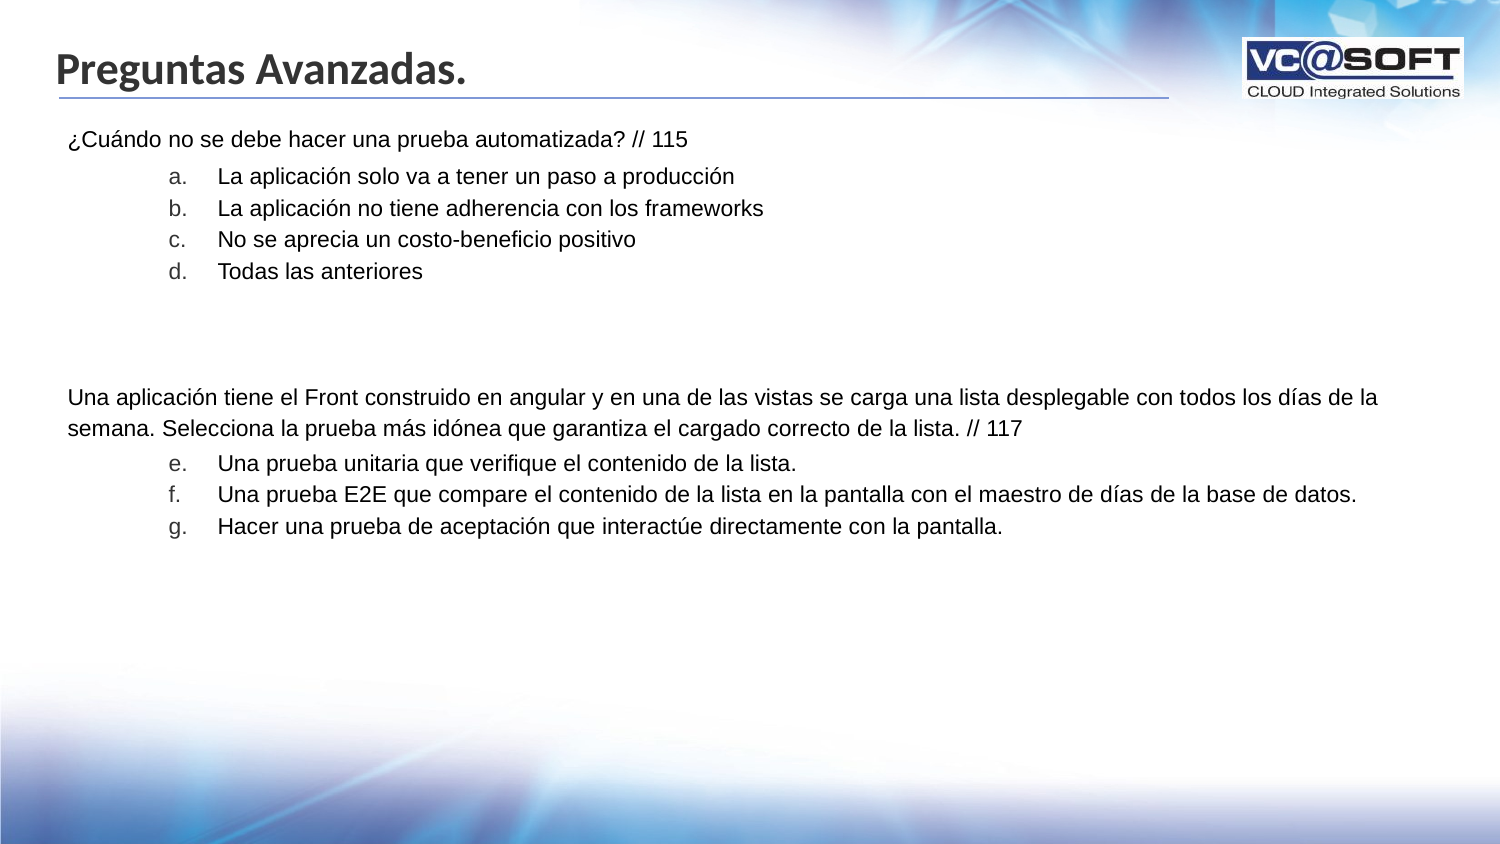

# Preguntas Avanzadas.
¿Cuándo no se debe hacer una prueba automatizada? // 115

La aplicación solo va a tener un paso a producción
La aplicación no tiene adherencia con los frameworks
No se aprecia un costo-beneficio positivo
Todas las anteriores

Una aplicación tiene el Front construido en angular y en una de las vistas se carga una lista desplegable con todos los días de la semana. Selecciona la prueba más idónea que garantiza el cargado correcto de la lista. // 117

Una prueba unitaria que verifique el contenido de la lista.
Una prueba E2E que compare el contenido de la lista en la pantalla con el maestro de días de la base de datos.
Hacer una prueba de aceptación que interactúe directamente con la pantalla.